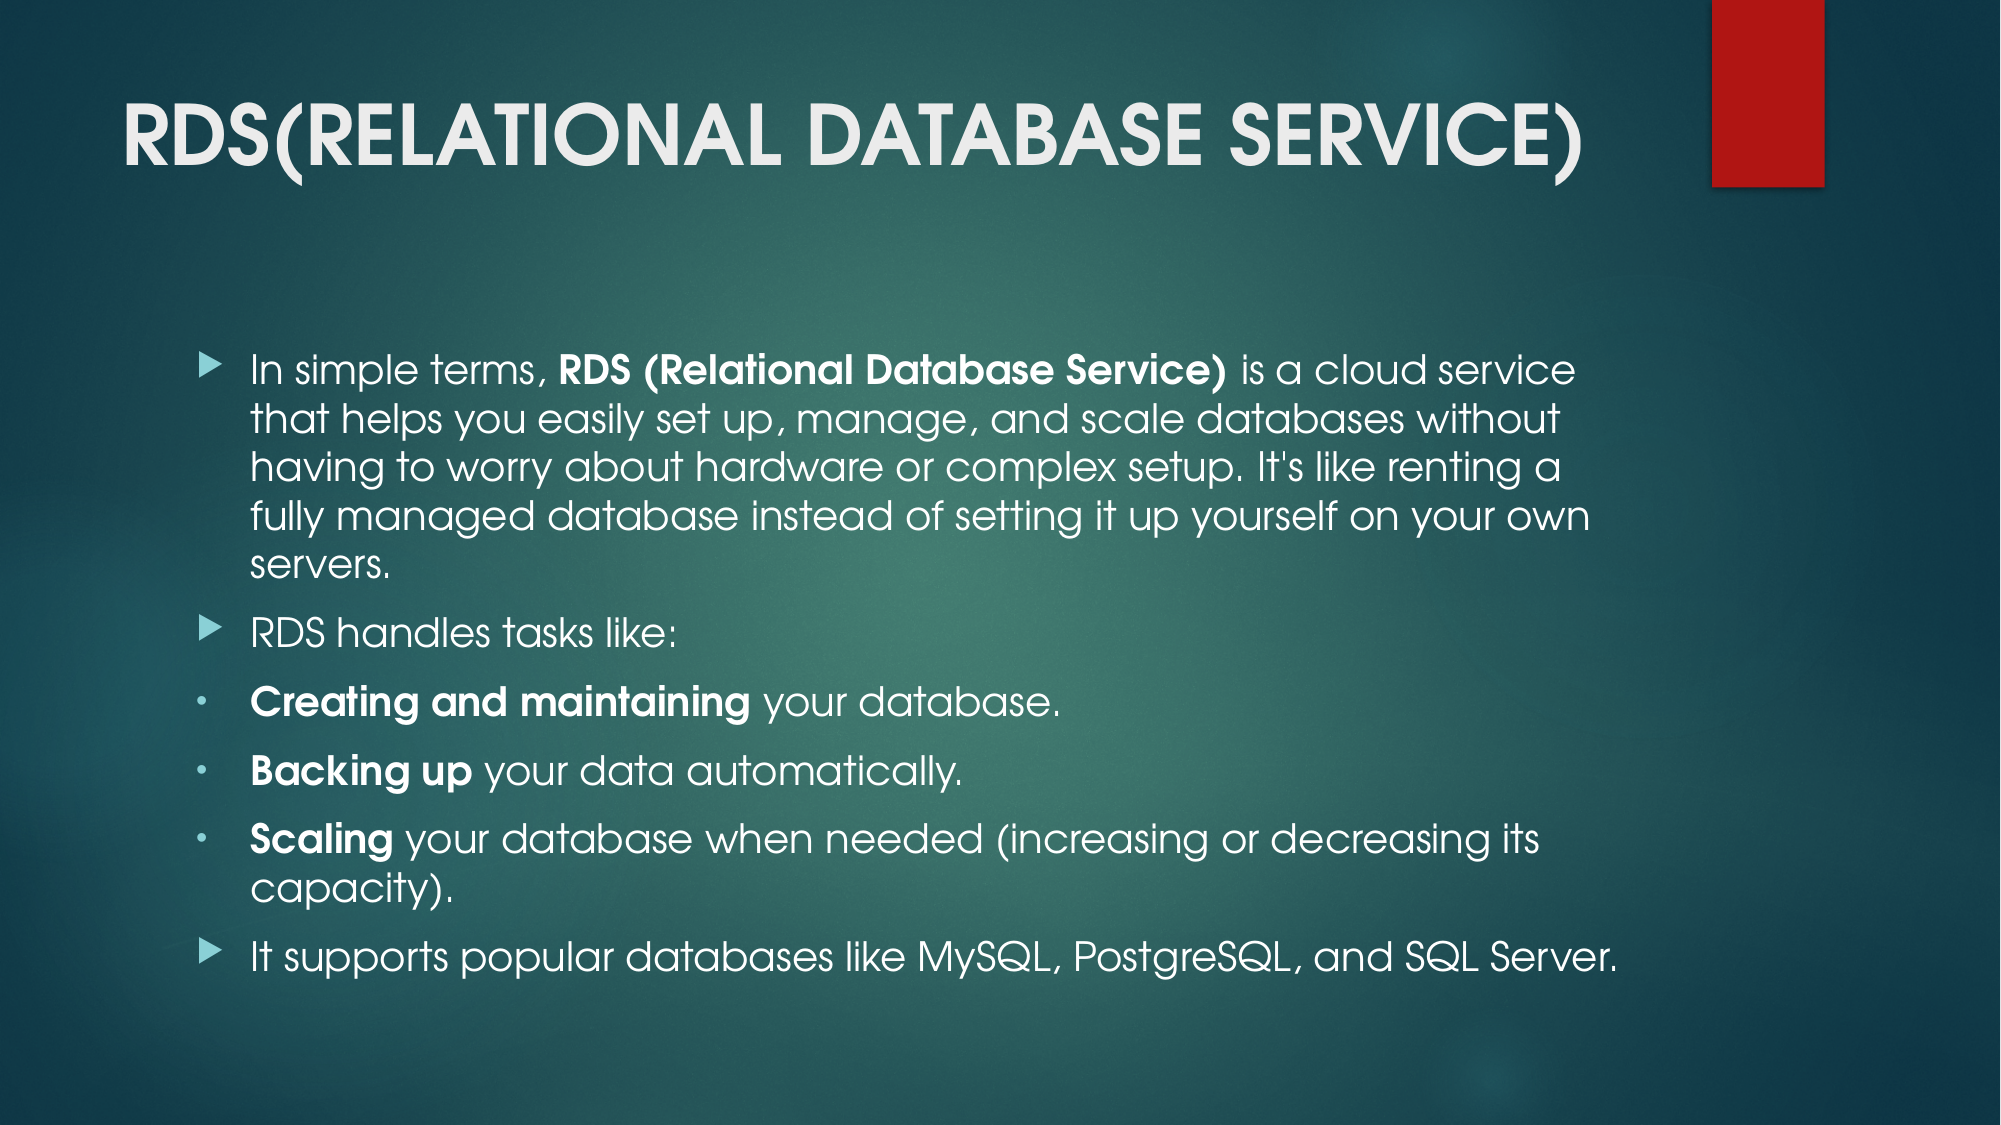

# RDS(RELATIONAL DATABASE SERVICE)
In simple terms, RDS (Relational Database Service) is a cloud service that helps you easily set up, manage, and scale databases without having to worry about hardware or complex setup. It's like renting a fully managed database instead of setting it up yourself on your own servers.
RDS handles tasks like:
Creating and maintaining your database.
Backing up your data automatically.
Scaling your database when needed (increasing or decreasing its capacity).
It supports popular databases like MySQL, PostgreSQL, and SQL Server.